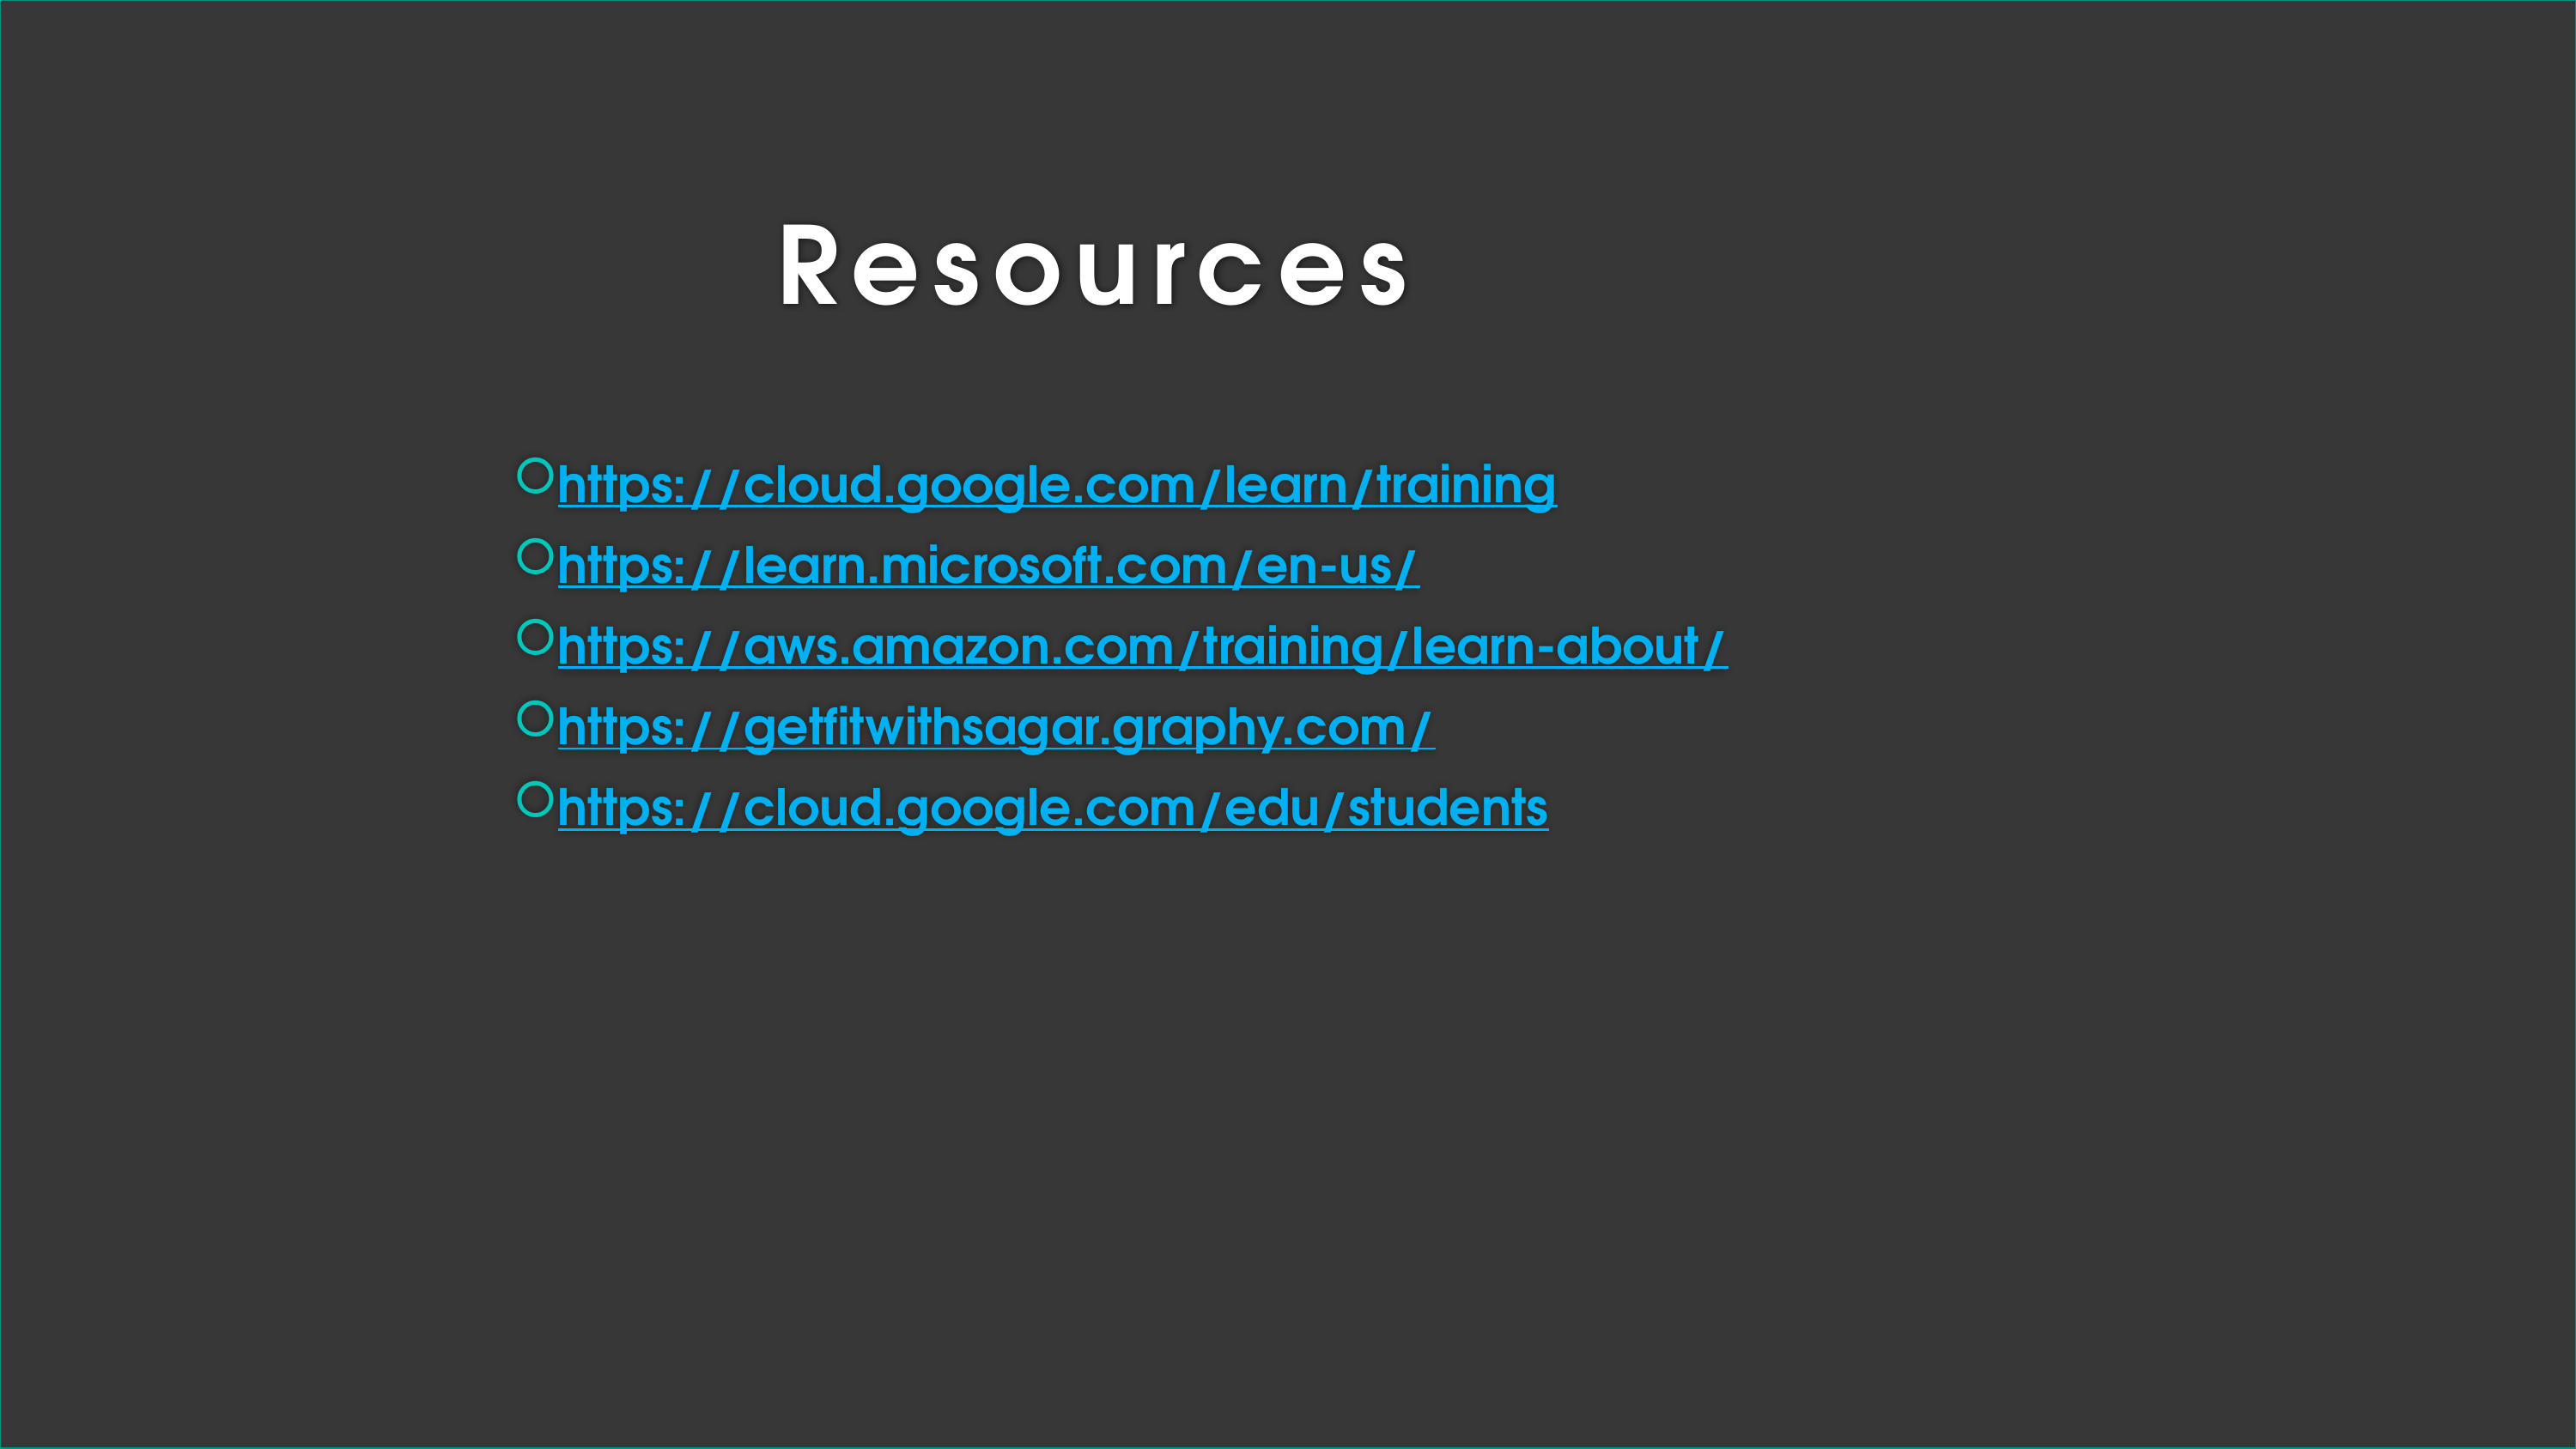

# Resources
https://cloud.google.com/learn/training
https://learn.microsoft.com/en-us/
https://aws.amazon.com/training/learn-about/
https://getfitwithsagar.graphy.com/
https://cloud.google.com/edu/students